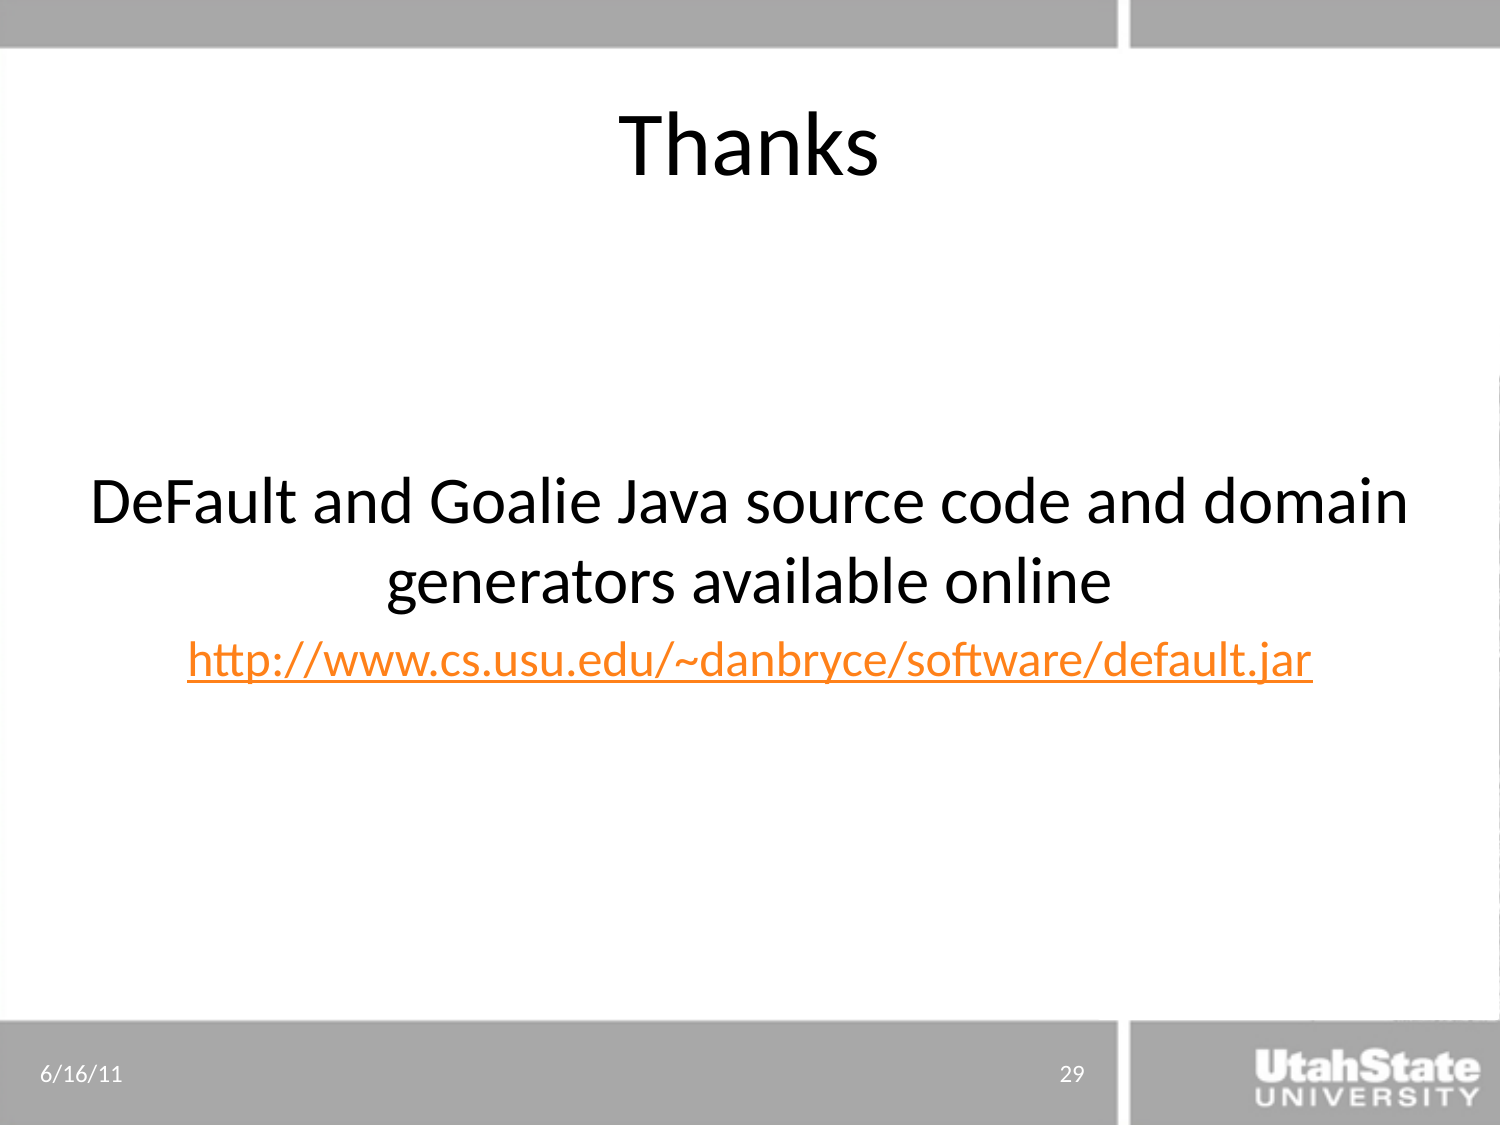

# Thanks

DeFault and Goalie Java source code and domain generators available online
http://www.cs.usu.edu/~danbryce/software/default.jar

6/16/11
29